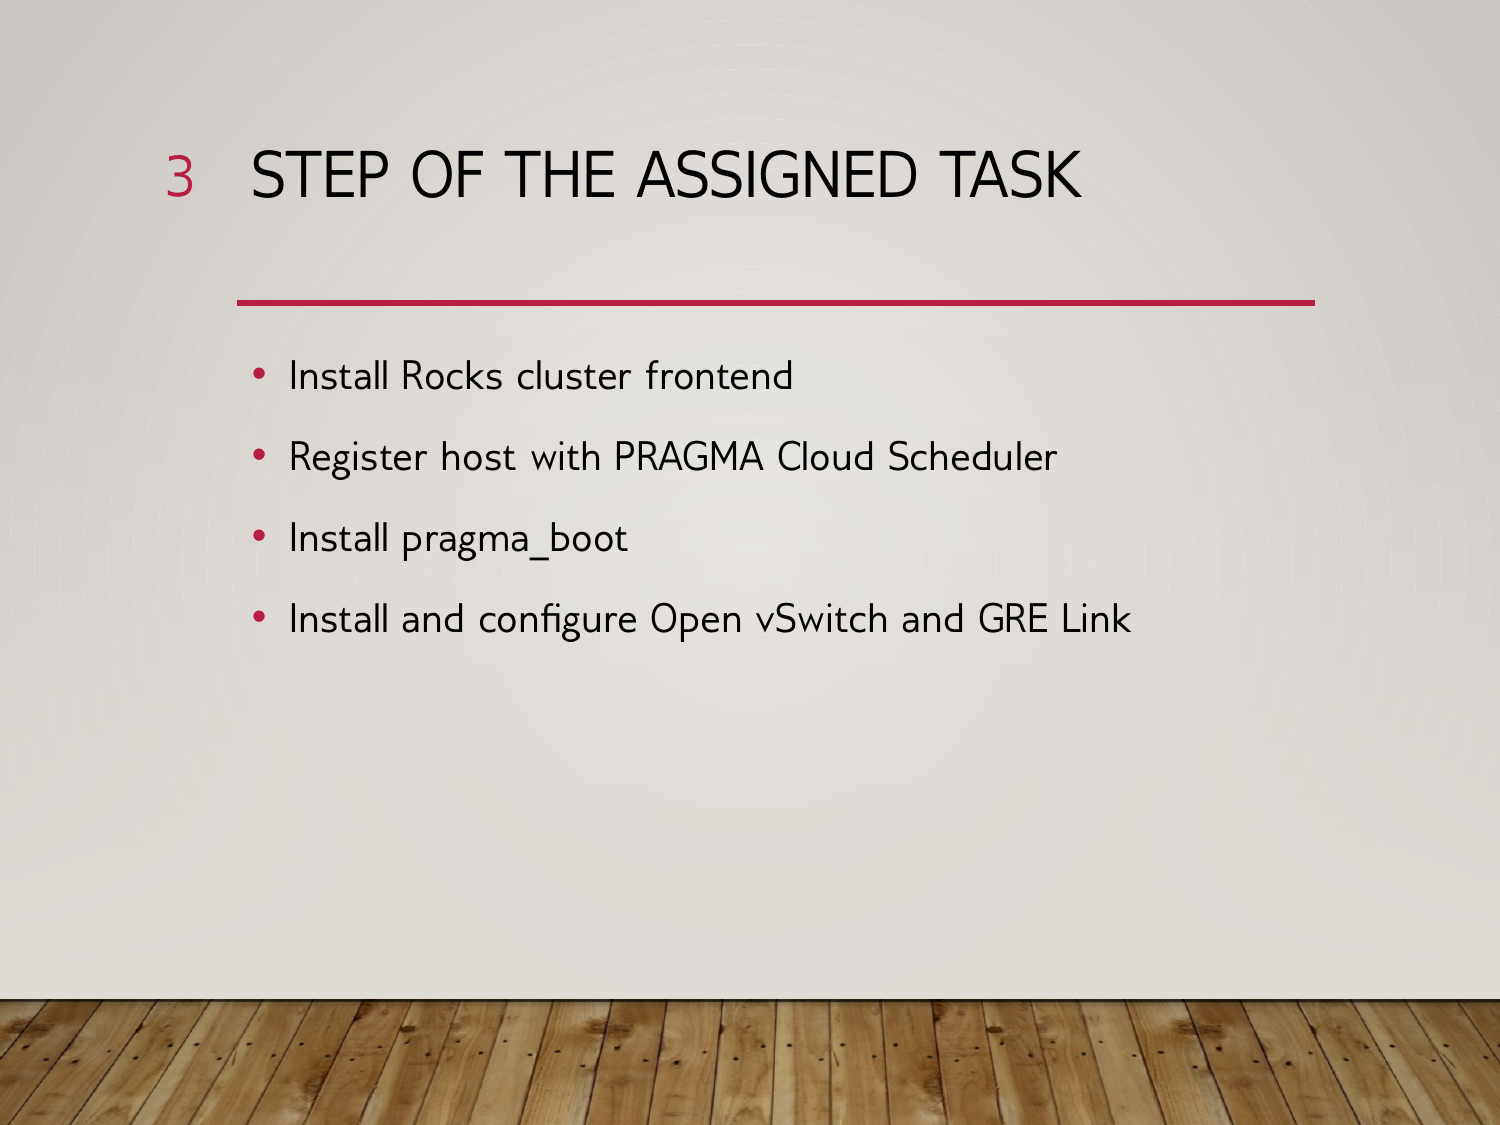

3
# step of the assigned task
Install Rocks cluster frontend
Register host with PRAGMA Cloud Scheduler
Install pragma_boot
Install and configure Open vSwitch and GRE Link